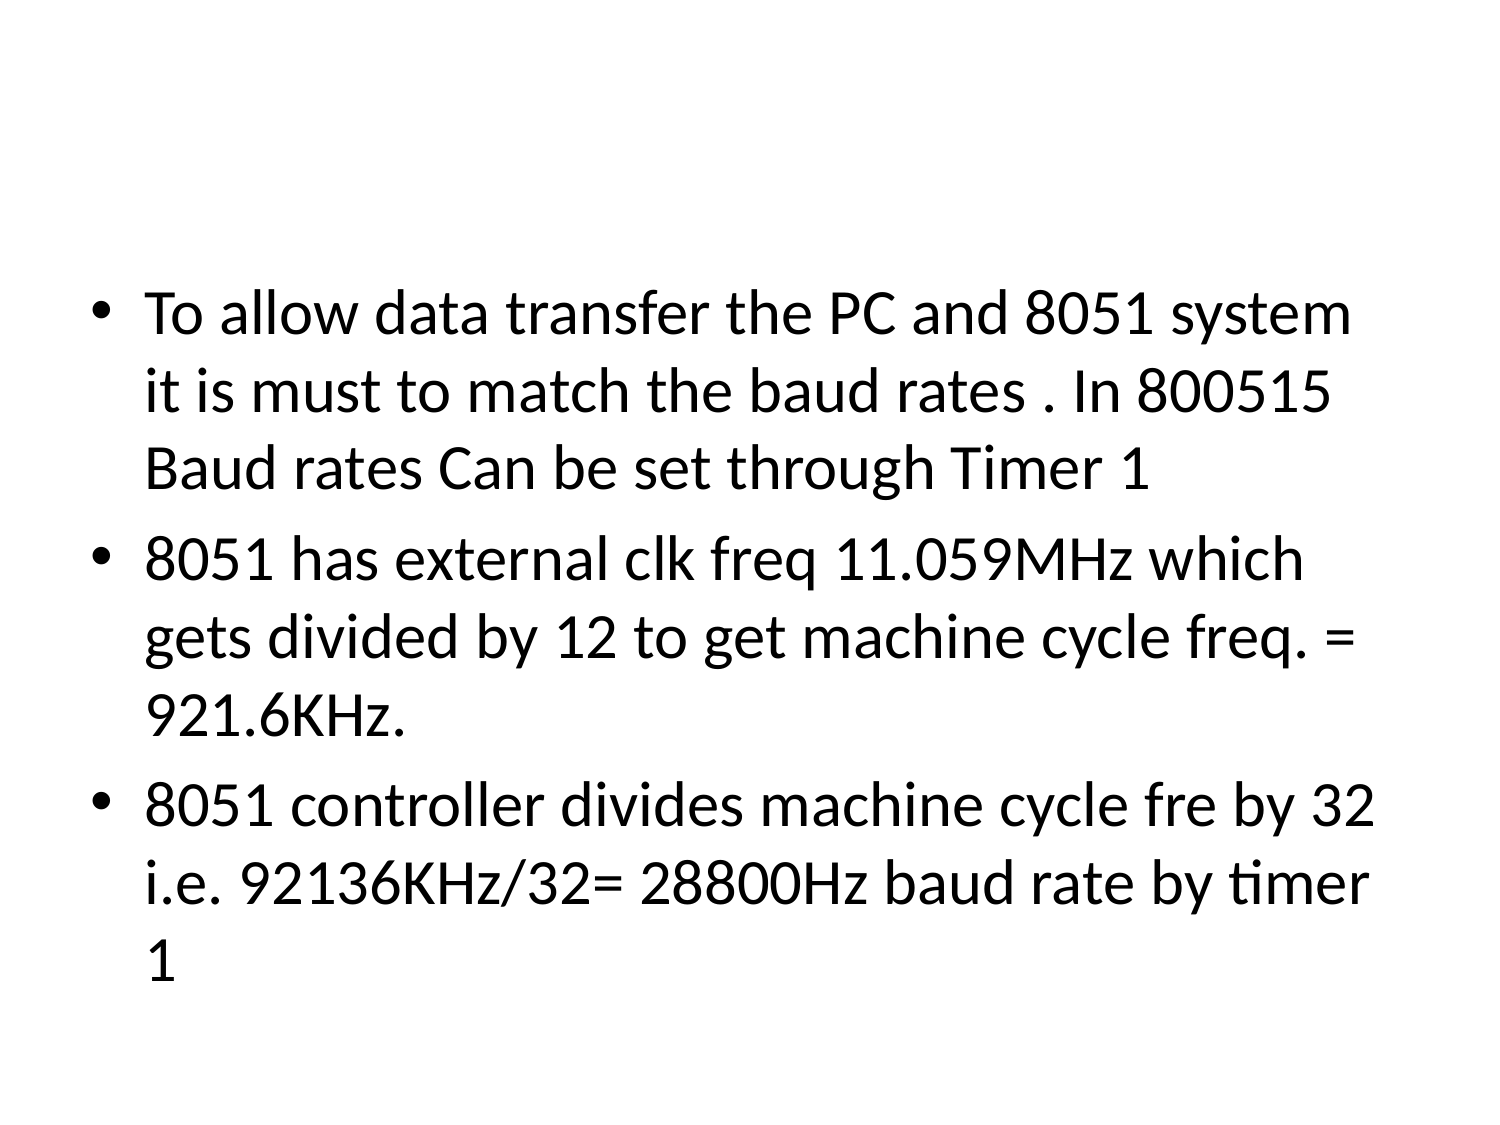

#
To allow data transfer the PC and 8051 system  it is must to match the baud rates . In 800515 Baud rates Can be set through Timer 1
8051 has external clk freq 11.059MHz which gets divided by 12 to get machine cycle freq. = 921.6KHz.
8051 controller divides machine cycle fre by 32 i.e. 92136KHz/32= 28800Hz baud rate by timer 1